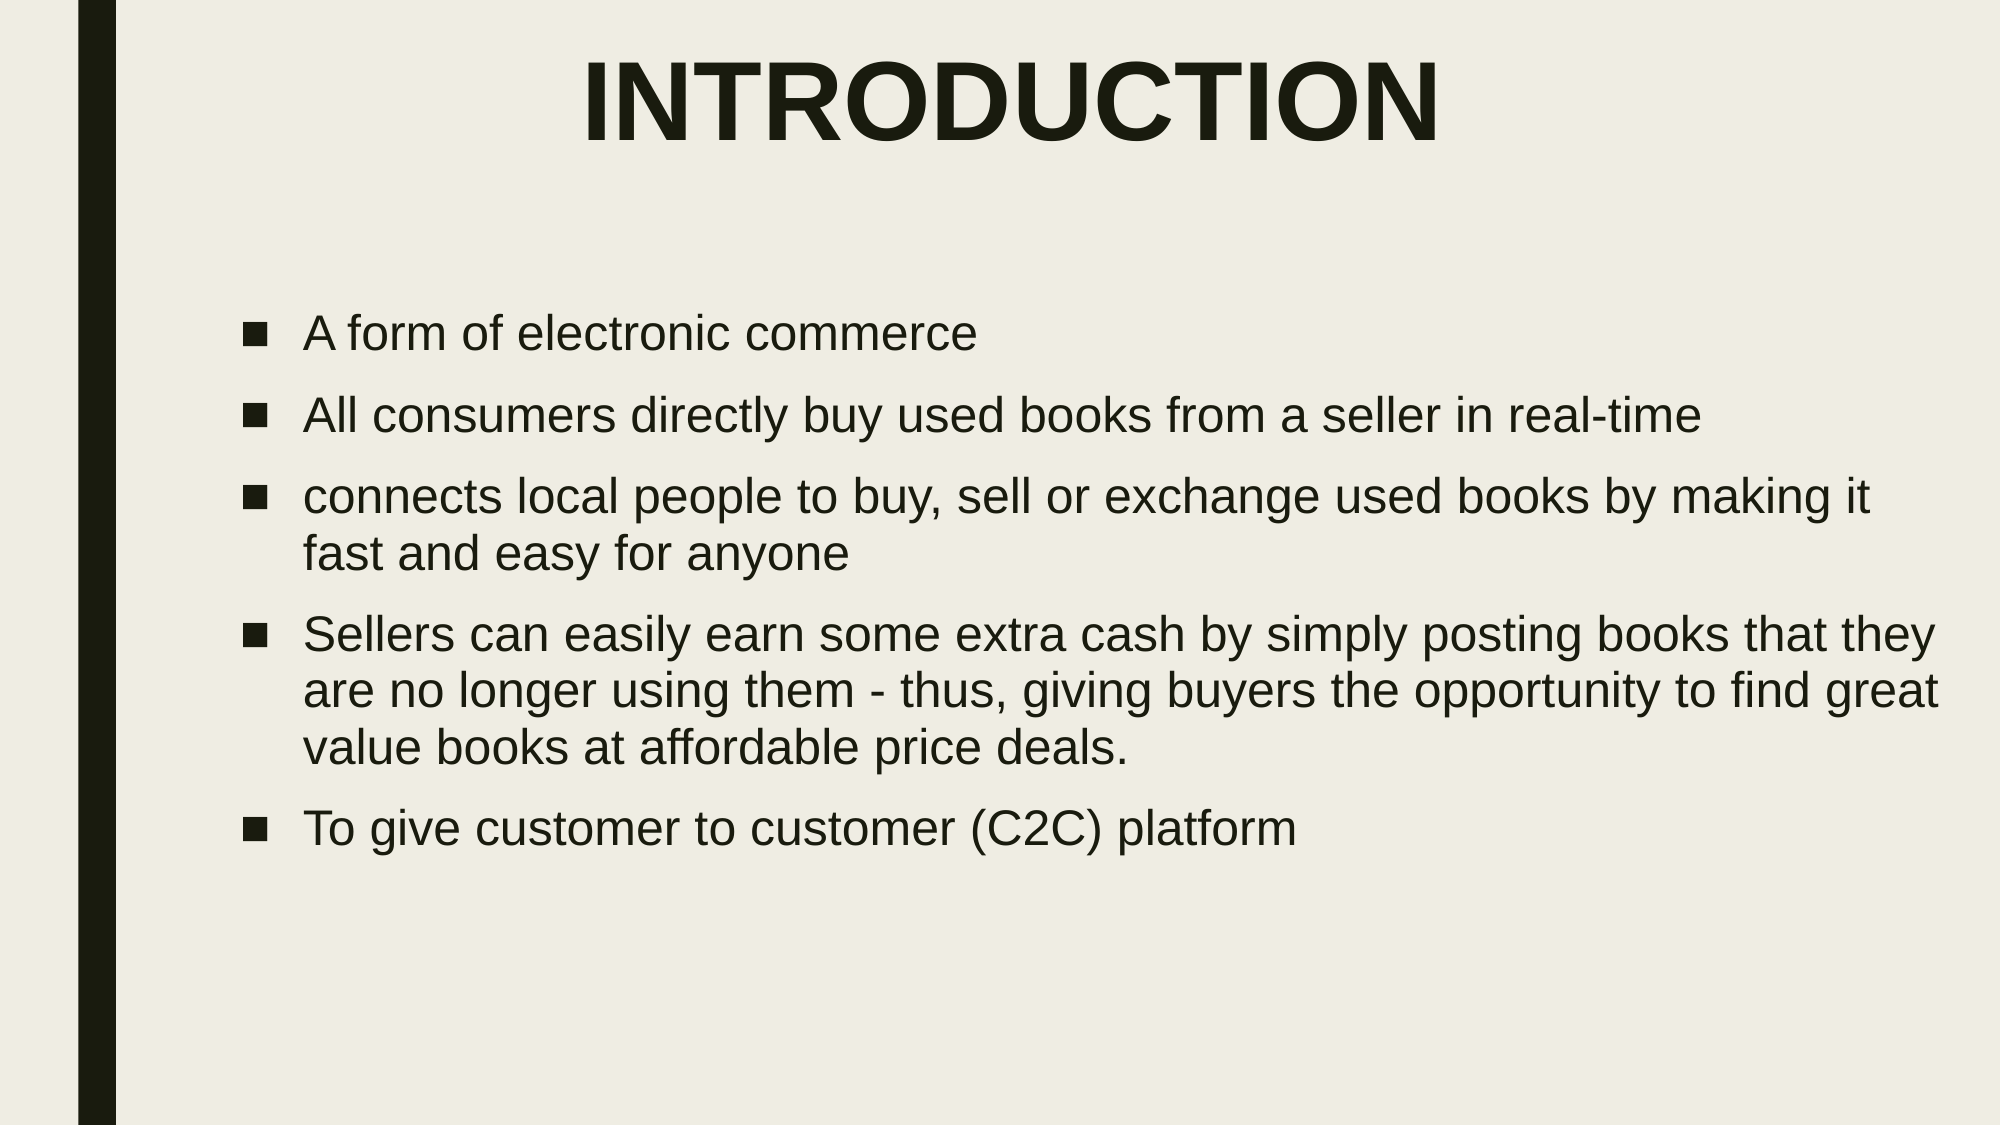

# INTRODUCTION

A form of electronic commerce
All consumers directly buy used books from a seller in real-time
connects local people to buy, sell or exchange used books by making it fast and easy for anyone
Sellers can easily earn some extra cash by simply posting books that they are no longer using them - thus, giving buyers the opportunity to find great value books at affordable price deals.
To give customer to customer (C2C) platform